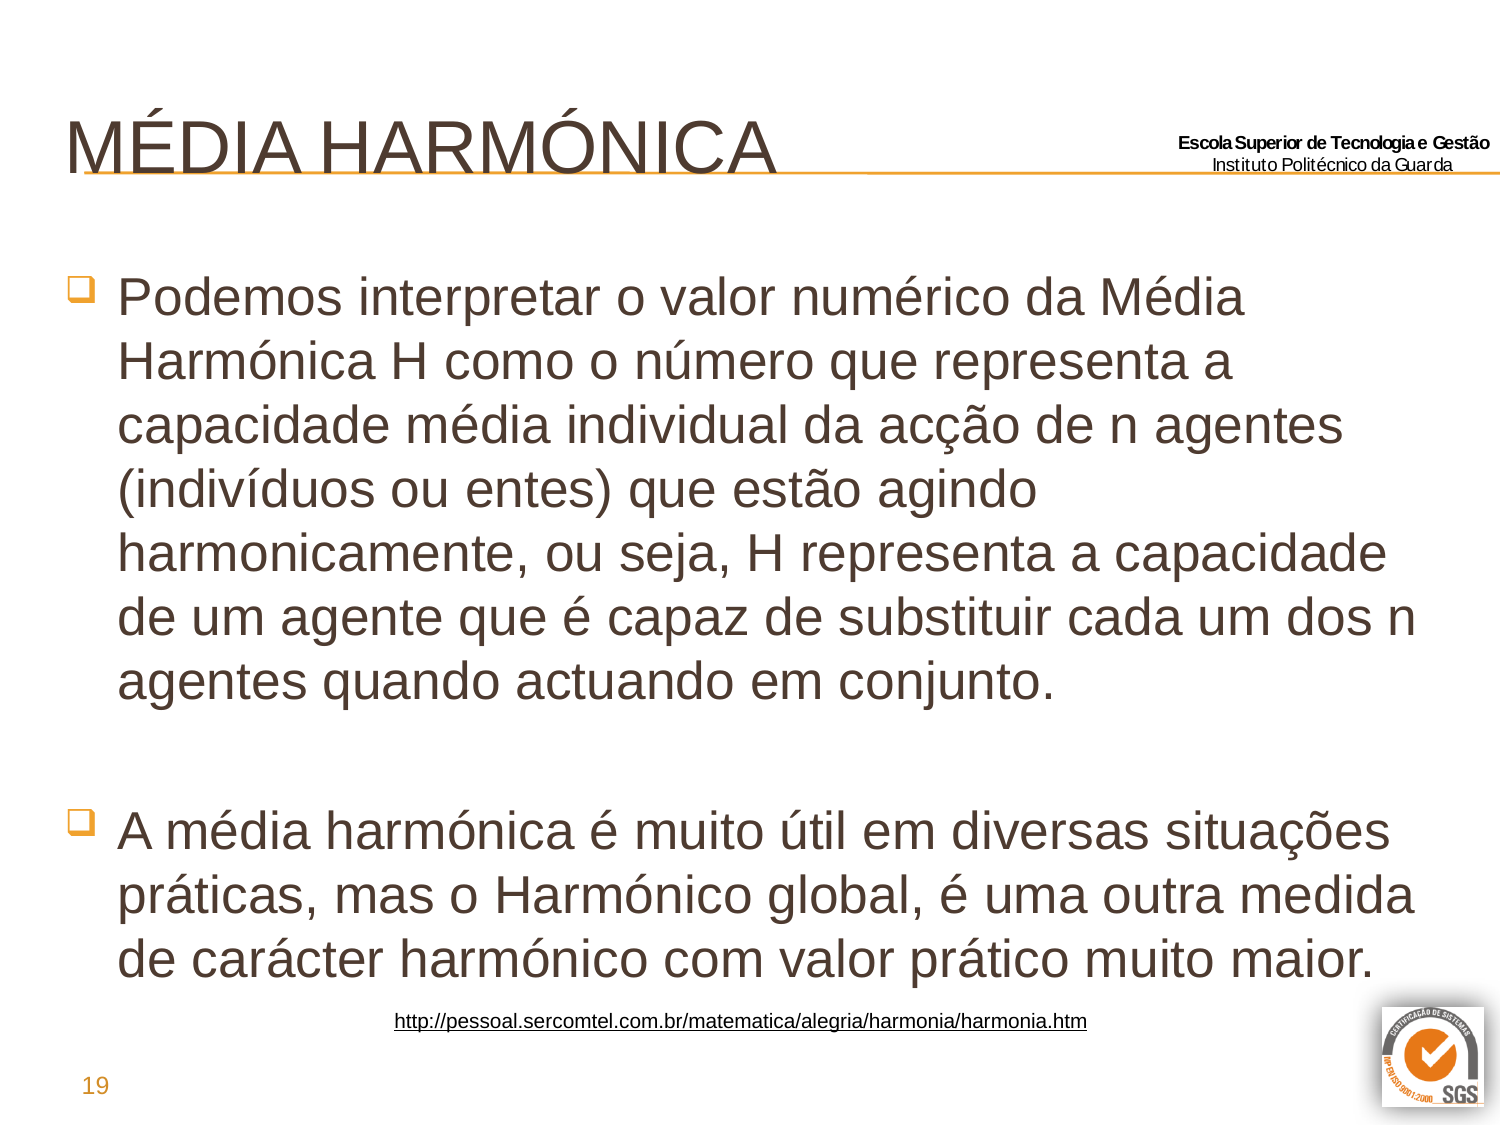

# Média harmónica
Podemos interpretar o valor numérico da Média Harmónica H como o número que representa a capacidade média individual da acção de n agentes (indivíduos ou entes) que estão agindo harmonicamente, ou seja, H representa a capacidade de um agente que é capaz de substituir cada um dos n agentes quando actuando em conjunto.

A média harmónica é muito útil em diversas situações práticas, mas o Harmónico global, é uma outra medida de carácter harmónico com valor prático muito maior.
http://pessoal.sercomtel.com.br/matematica/alegria/harmonia/harmonia.htm
19